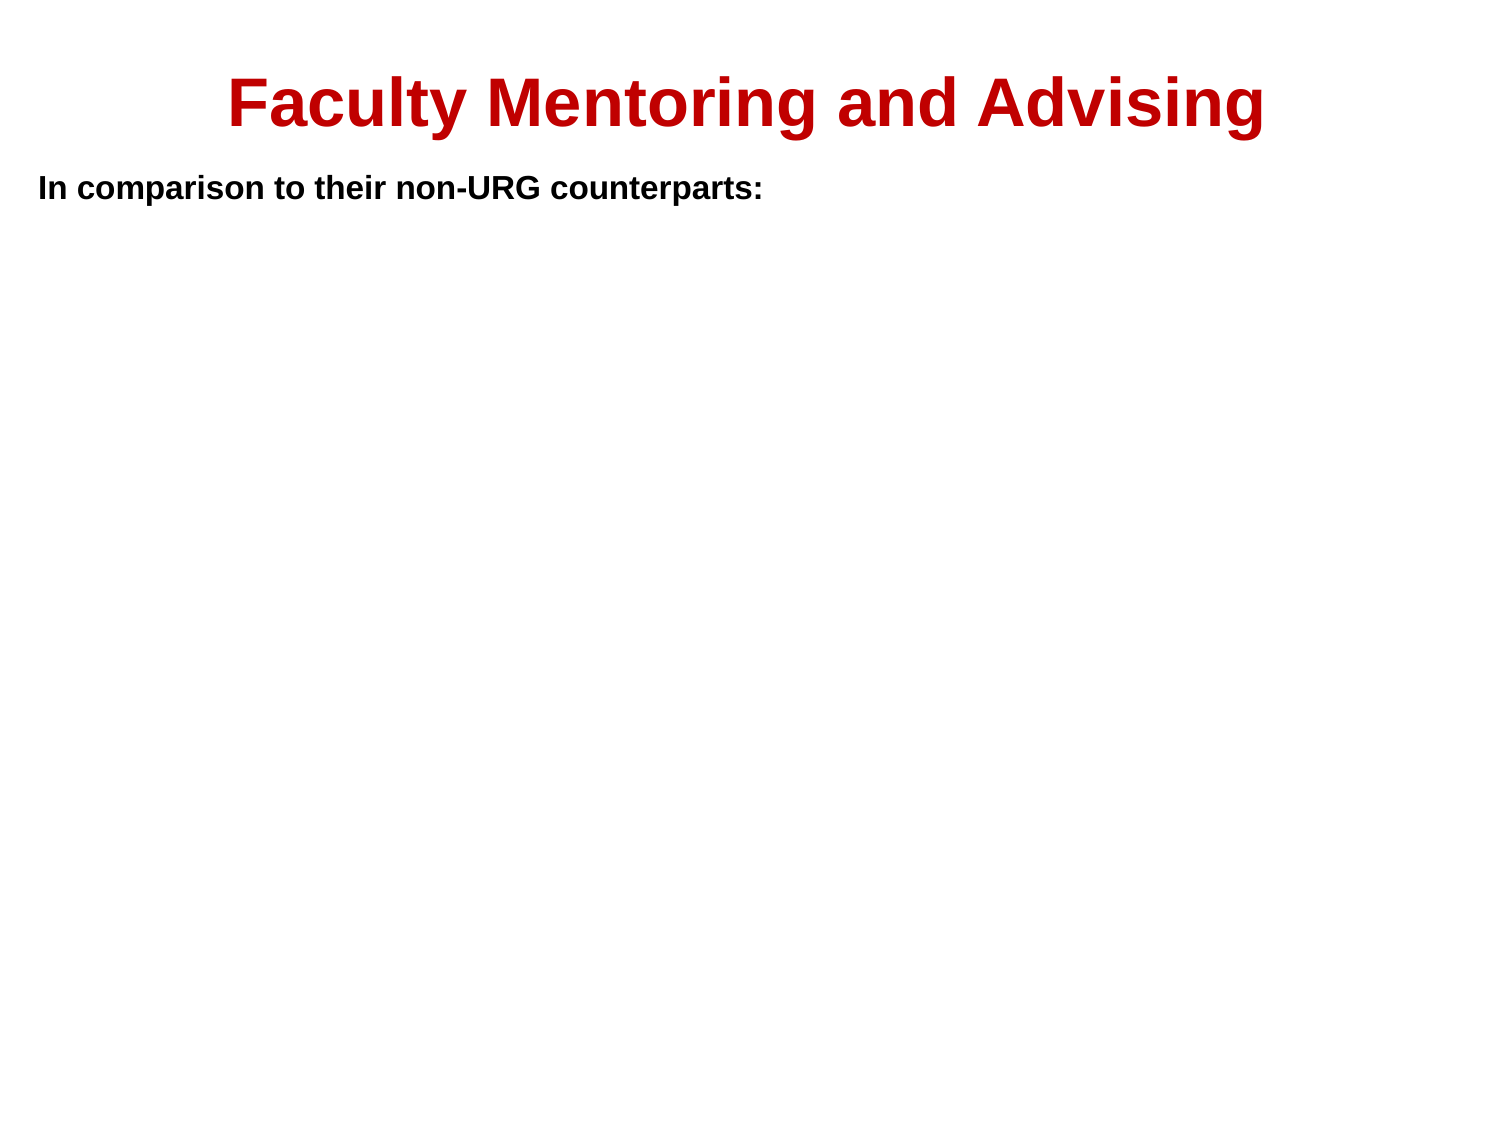

# Faculty Mentoring and Advising
In comparison to their non-URG counterparts: